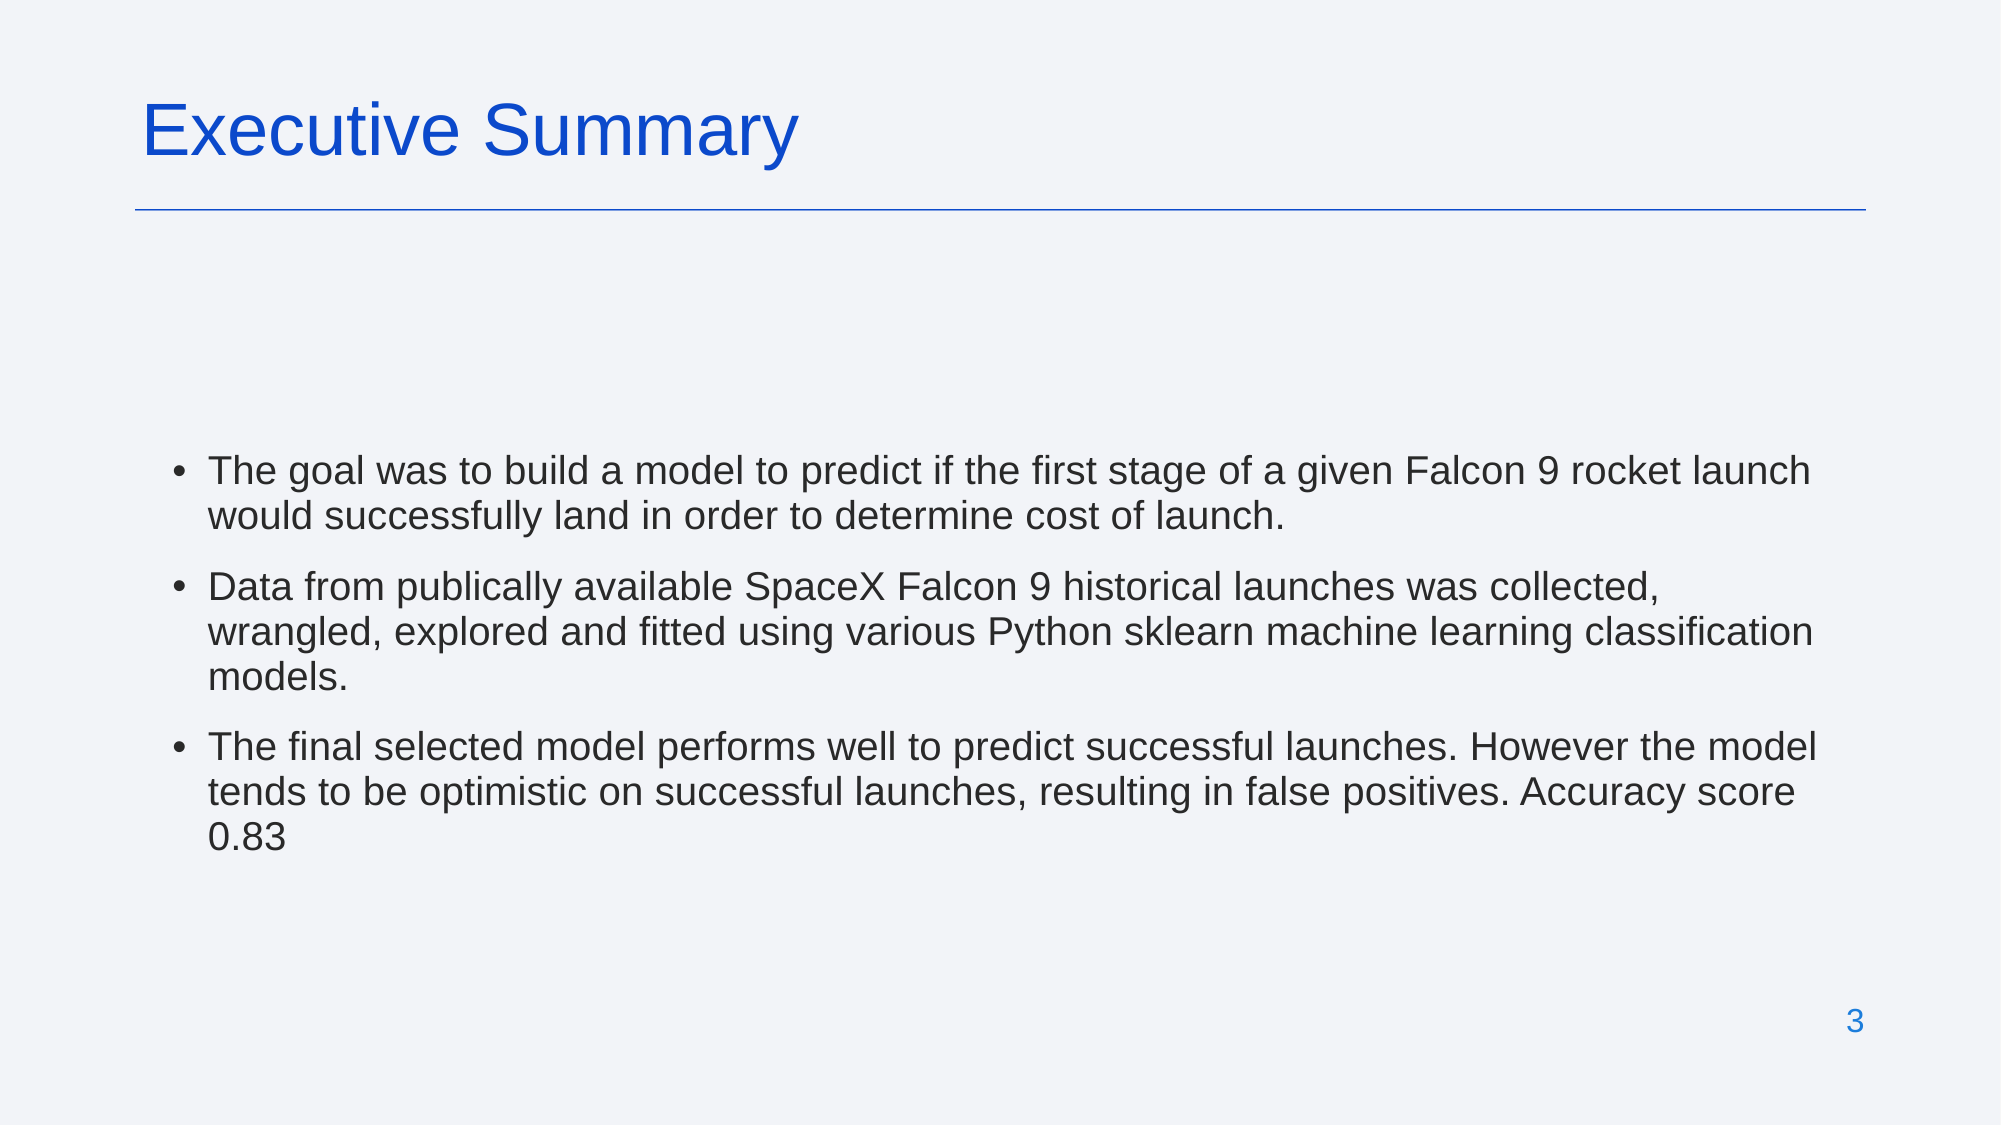

Executive Summary
The goal was to build a model to predict if the first stage of a given Falcon 9 rocket launch would successfully land in order to determine cost of launch.
Data from publically available SpaceX Falcon 9 historical launches was collected, wrangled, explored and fitted using various Python sklearn machine learning classification models.
The final selected model performs well to predict successful launches. However the model tends to be optimistic on successful launches, resulting in false positives. Accuracy score 0.83
3